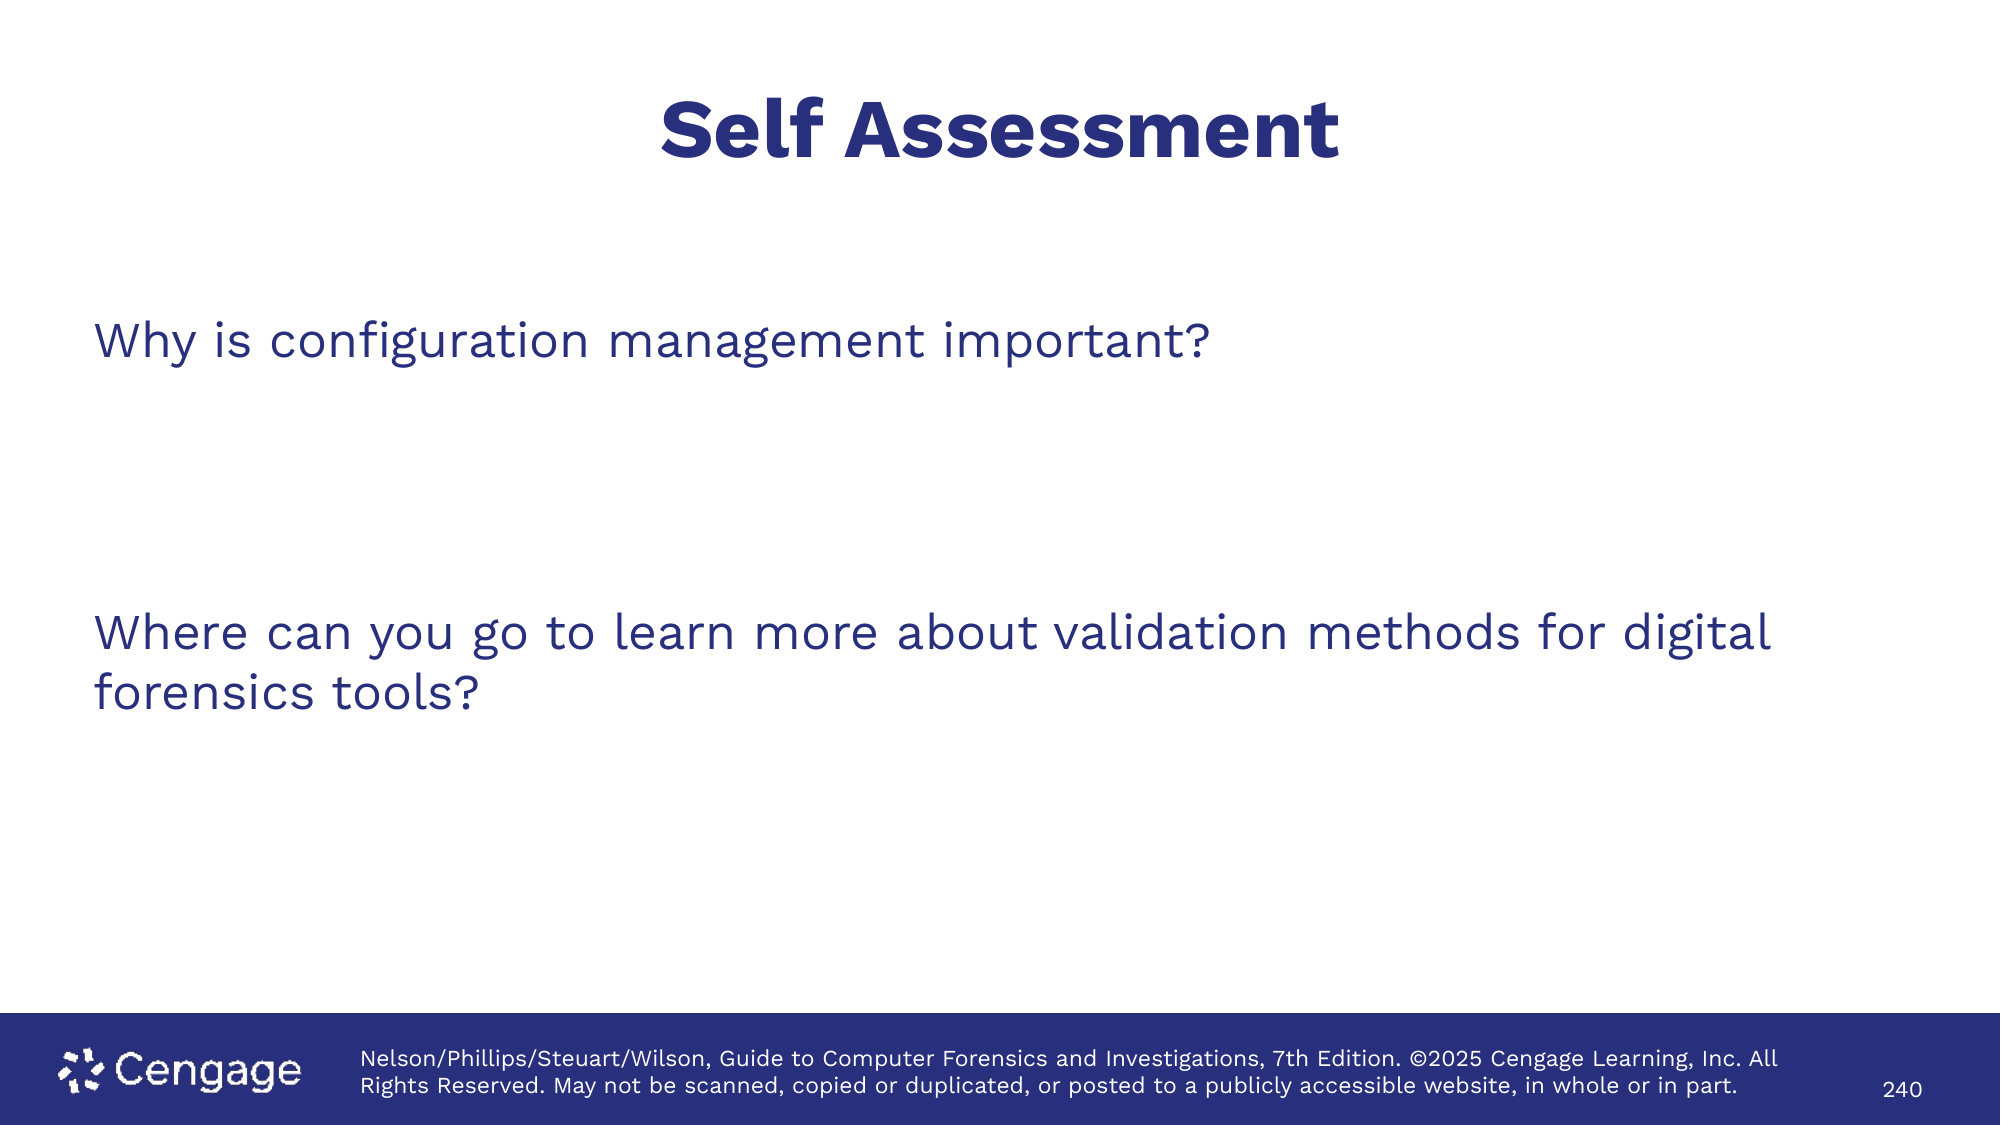

# Self Assessment
Why is configuration management important?

Where can you go to learn more about validation methods for digital forensics tools?